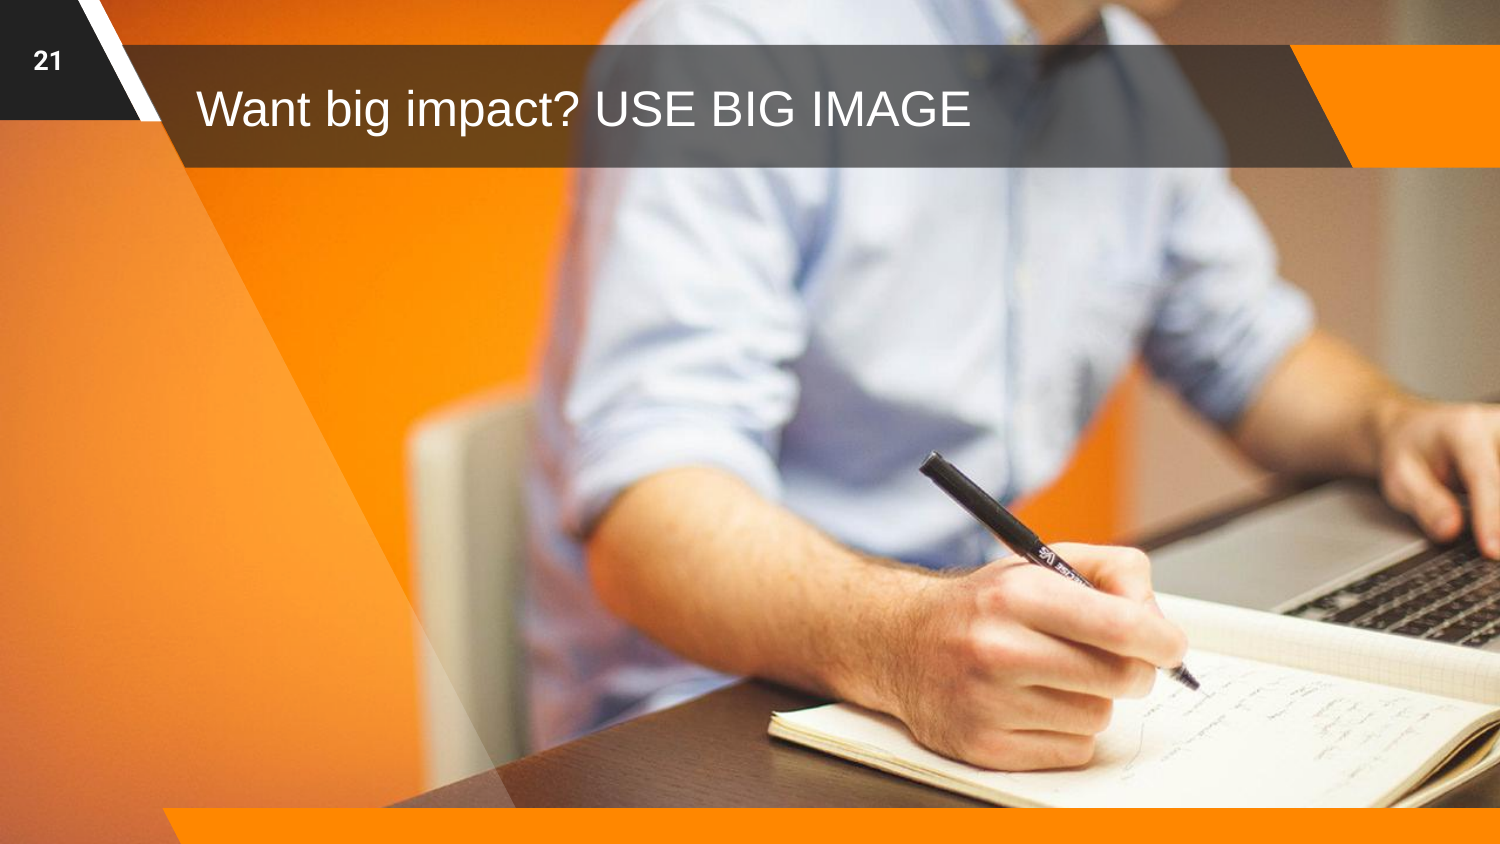

21
# Want big impact? USE BIG IMAGE